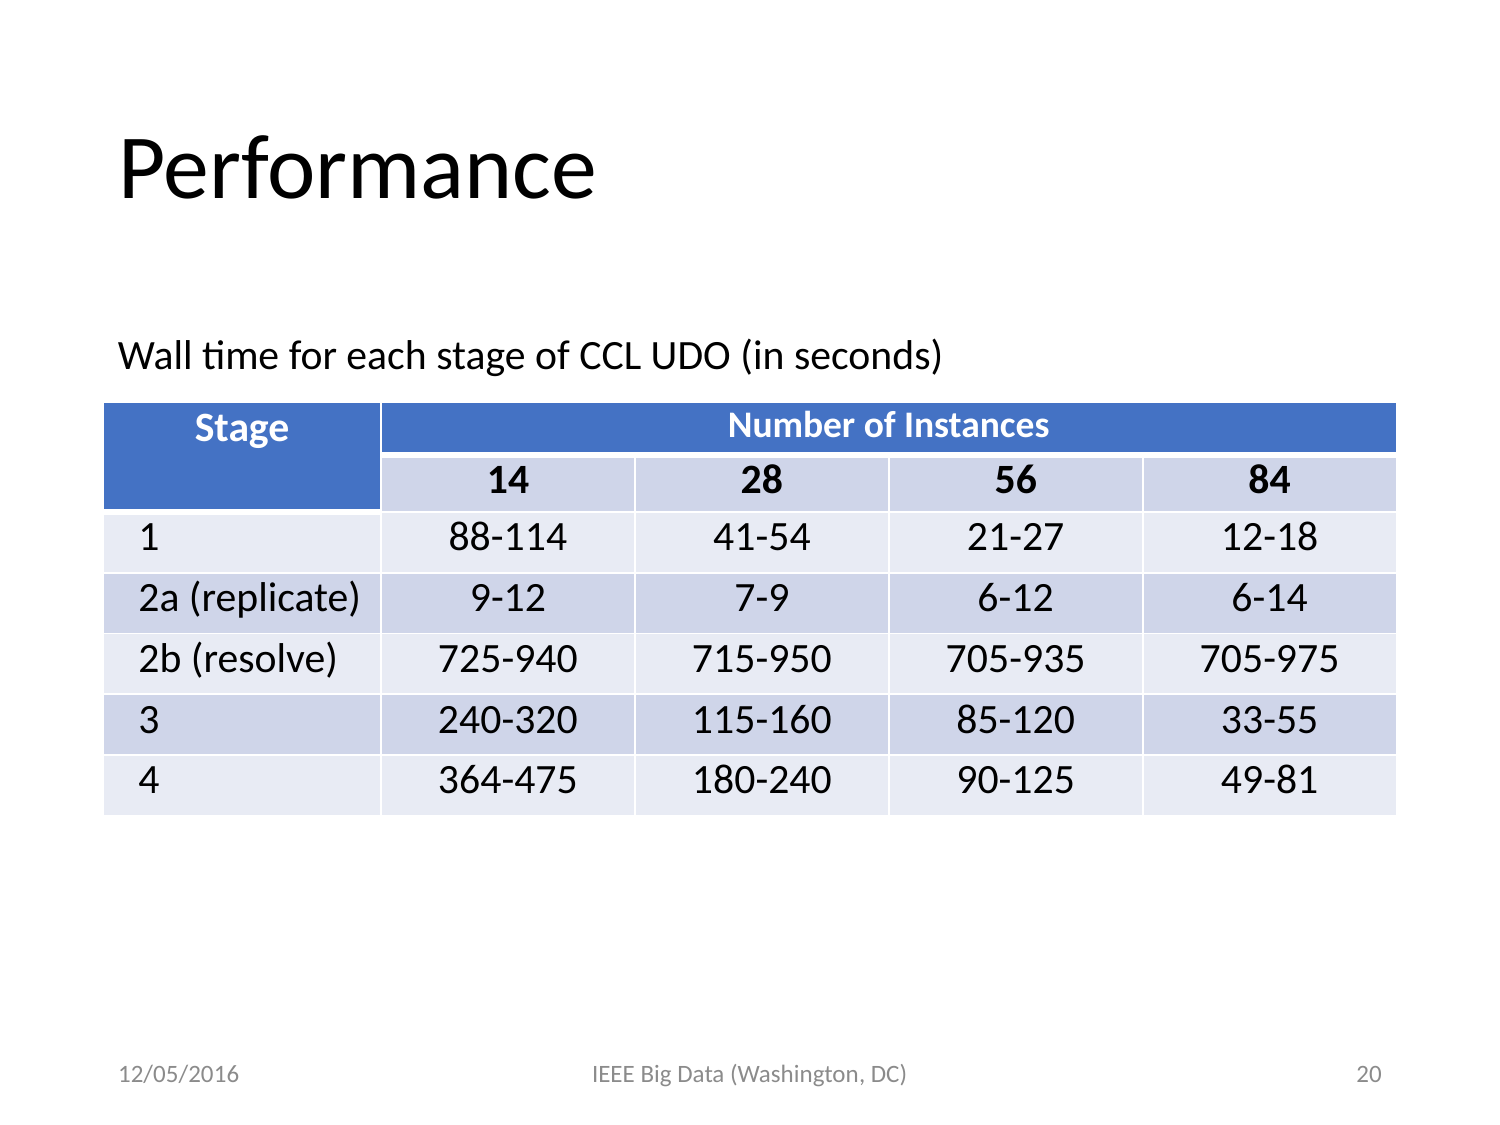

# Performance
Wall time for each stage of CCL UDO (in seconds)
| Stage | Number of Instances |  |  |  |
| --- | --- | --- | --- | --- |
|  | 14 | 28 | 56 | 84 |
| 1 | 88-114 | 41-54 | 21-27 | 12-18 |
| 2a (replicate) | 9-12 | 7-9 | 6-12 | 6-14 |
| 2b (resolve) | 725-940 | 715-950 | 705-935 | 705-975 |
| 3 | 240-320 | 115-160 | 85-120 | 33-55 |
| 4 | 364-475 | 180-240 | 90-125 | 49-81 |
12/05/2016
IEEE Big Data (Washington, DC)
20